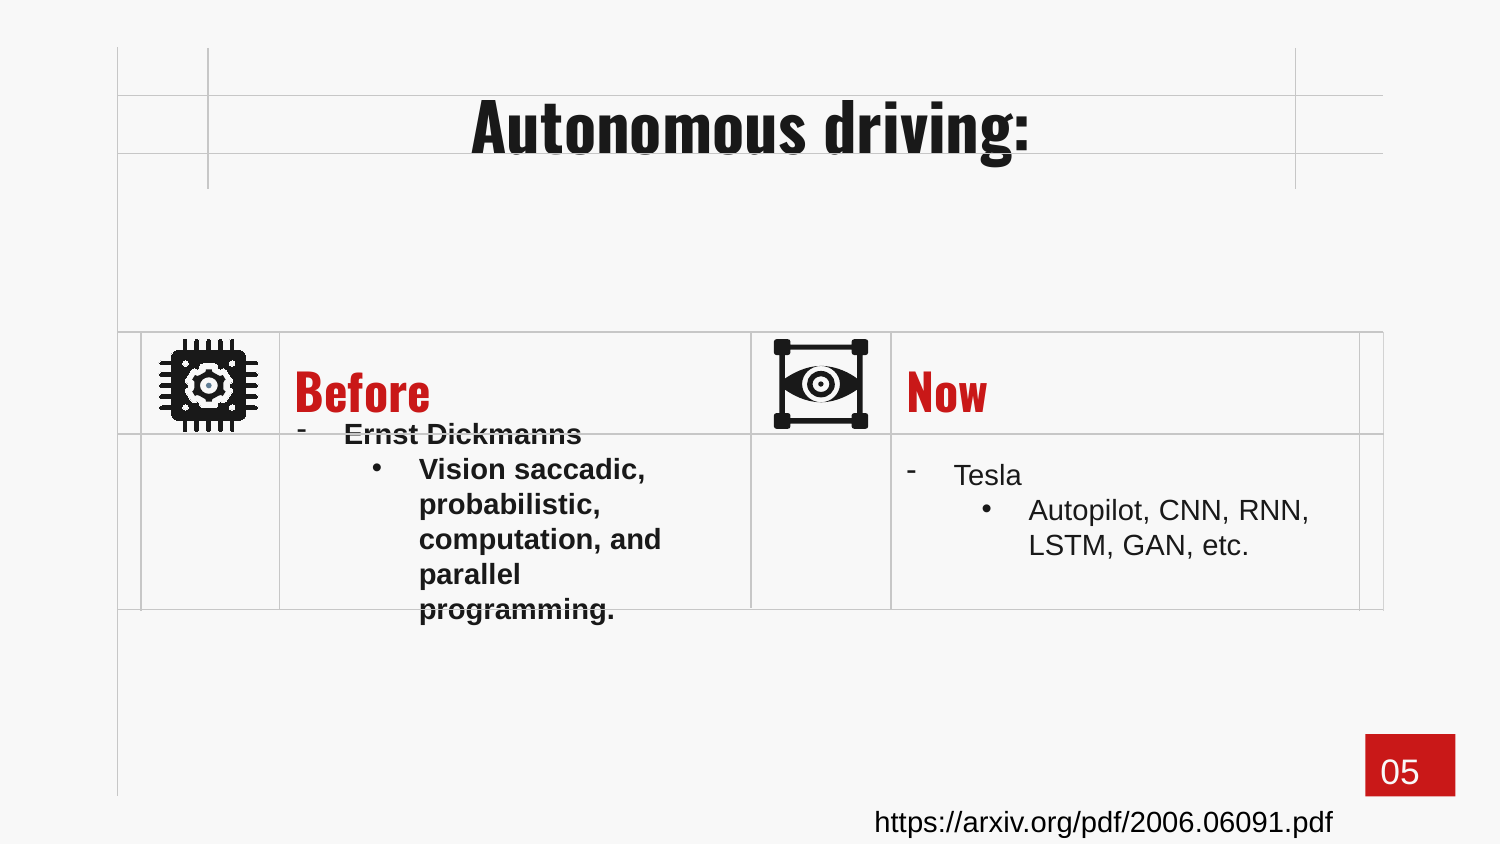

# Autonomous driving:

Before
Now
Tesla
Autopilot, CNN, RNN, LSTM, GAN, etc.

Ernst Dickmanns
Vision saccadic, probabilistic, computation, and parallel programming.

05
https://arxiv.org/pdf/2006.06091.pdf